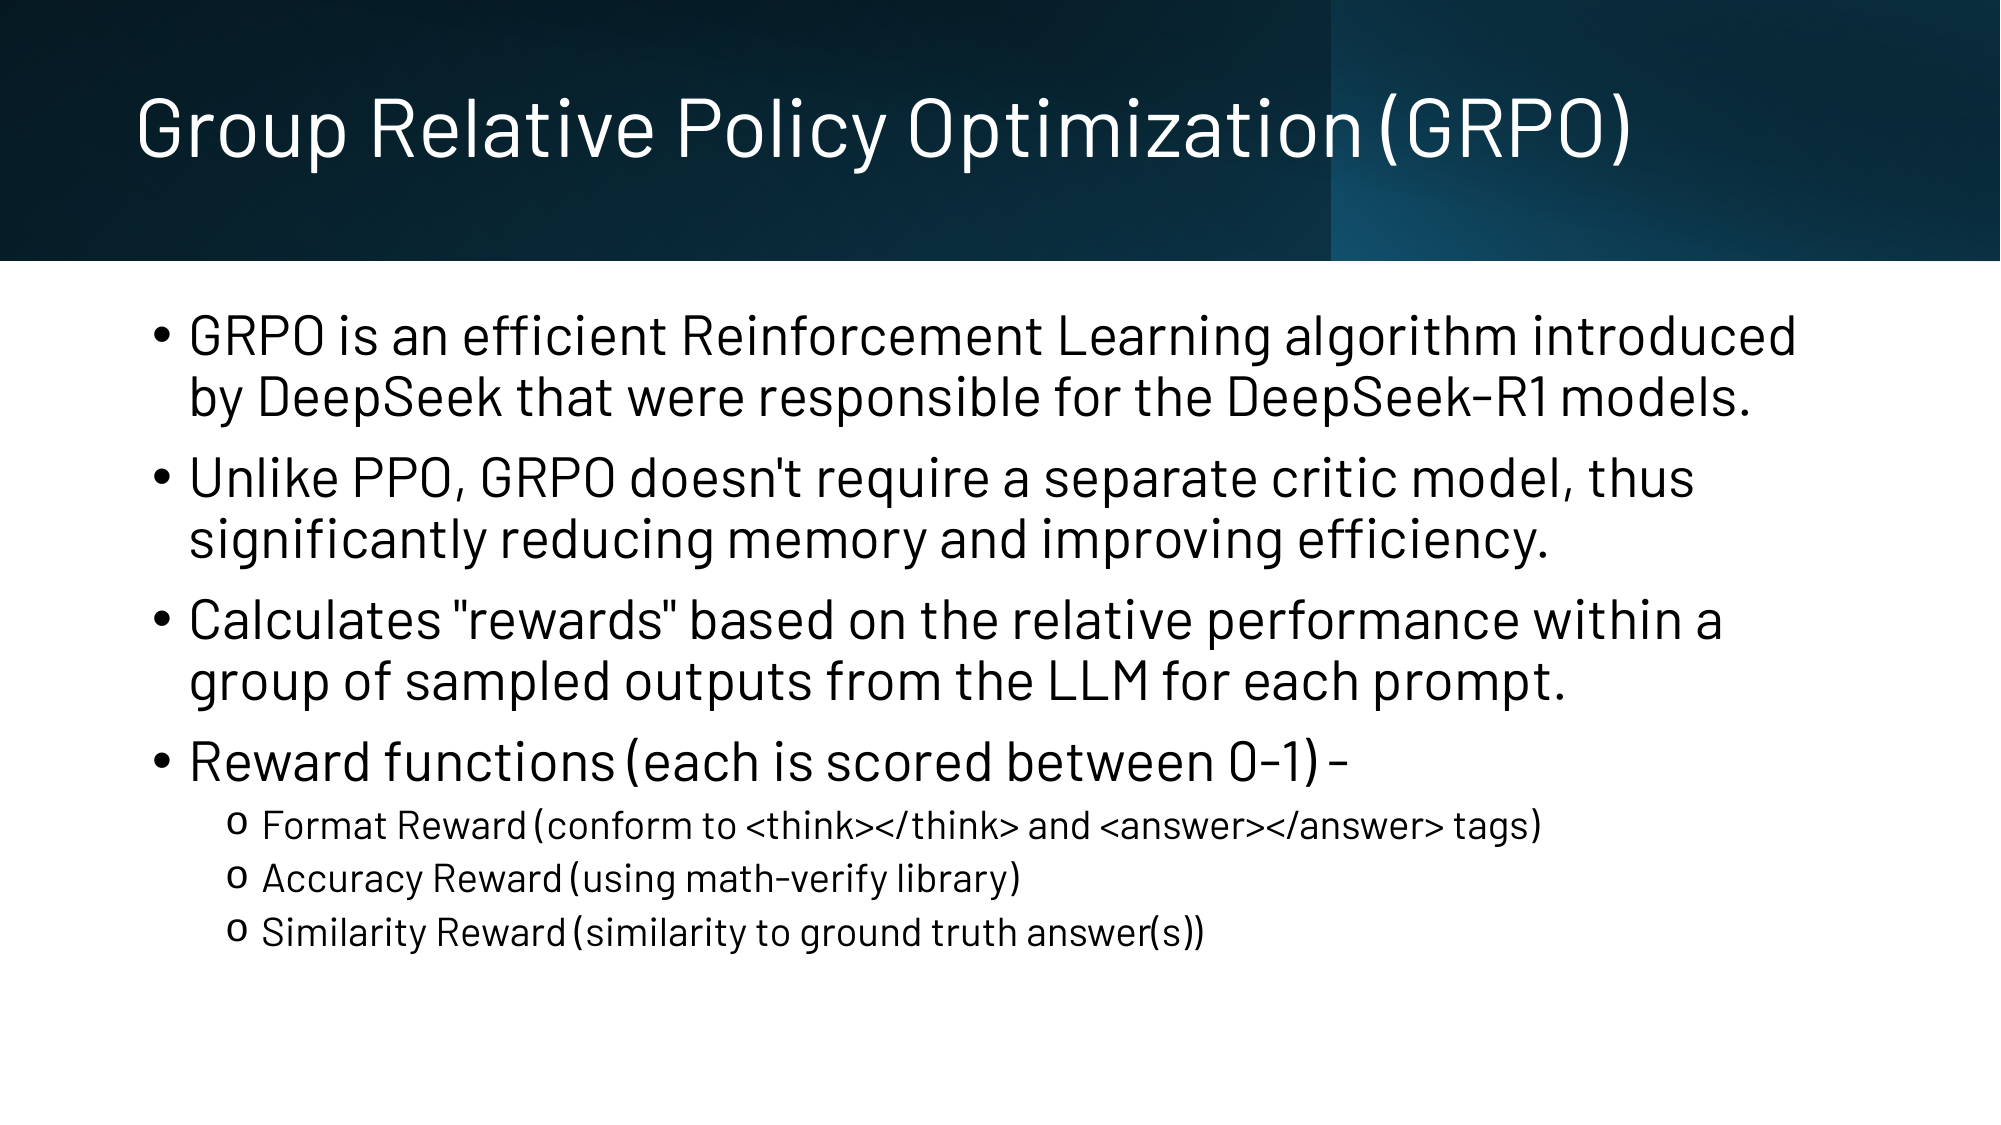

# Group Relative Policy Optimization (GRPO)
GRPO is an efficient Reinforcement Learning algorithm introduced by DeepSeek that were responsible for the DeepSeek-R1 models.
Unlike PPO, GRPO doesn't require a separate critic model, thus significantly reducing memory and improving efficiency.
Calculates "rewards" based on the relative performance within a group of sampled outputs from the LLM for each prompt.
Reward functions (each is scored between 0-1) -
Format Reward (conform to <think></think> and <answer></answer> tags)
Accuracy Reward (using math-verify library)
Similarity Reward (similarity to ground truth answer(s))